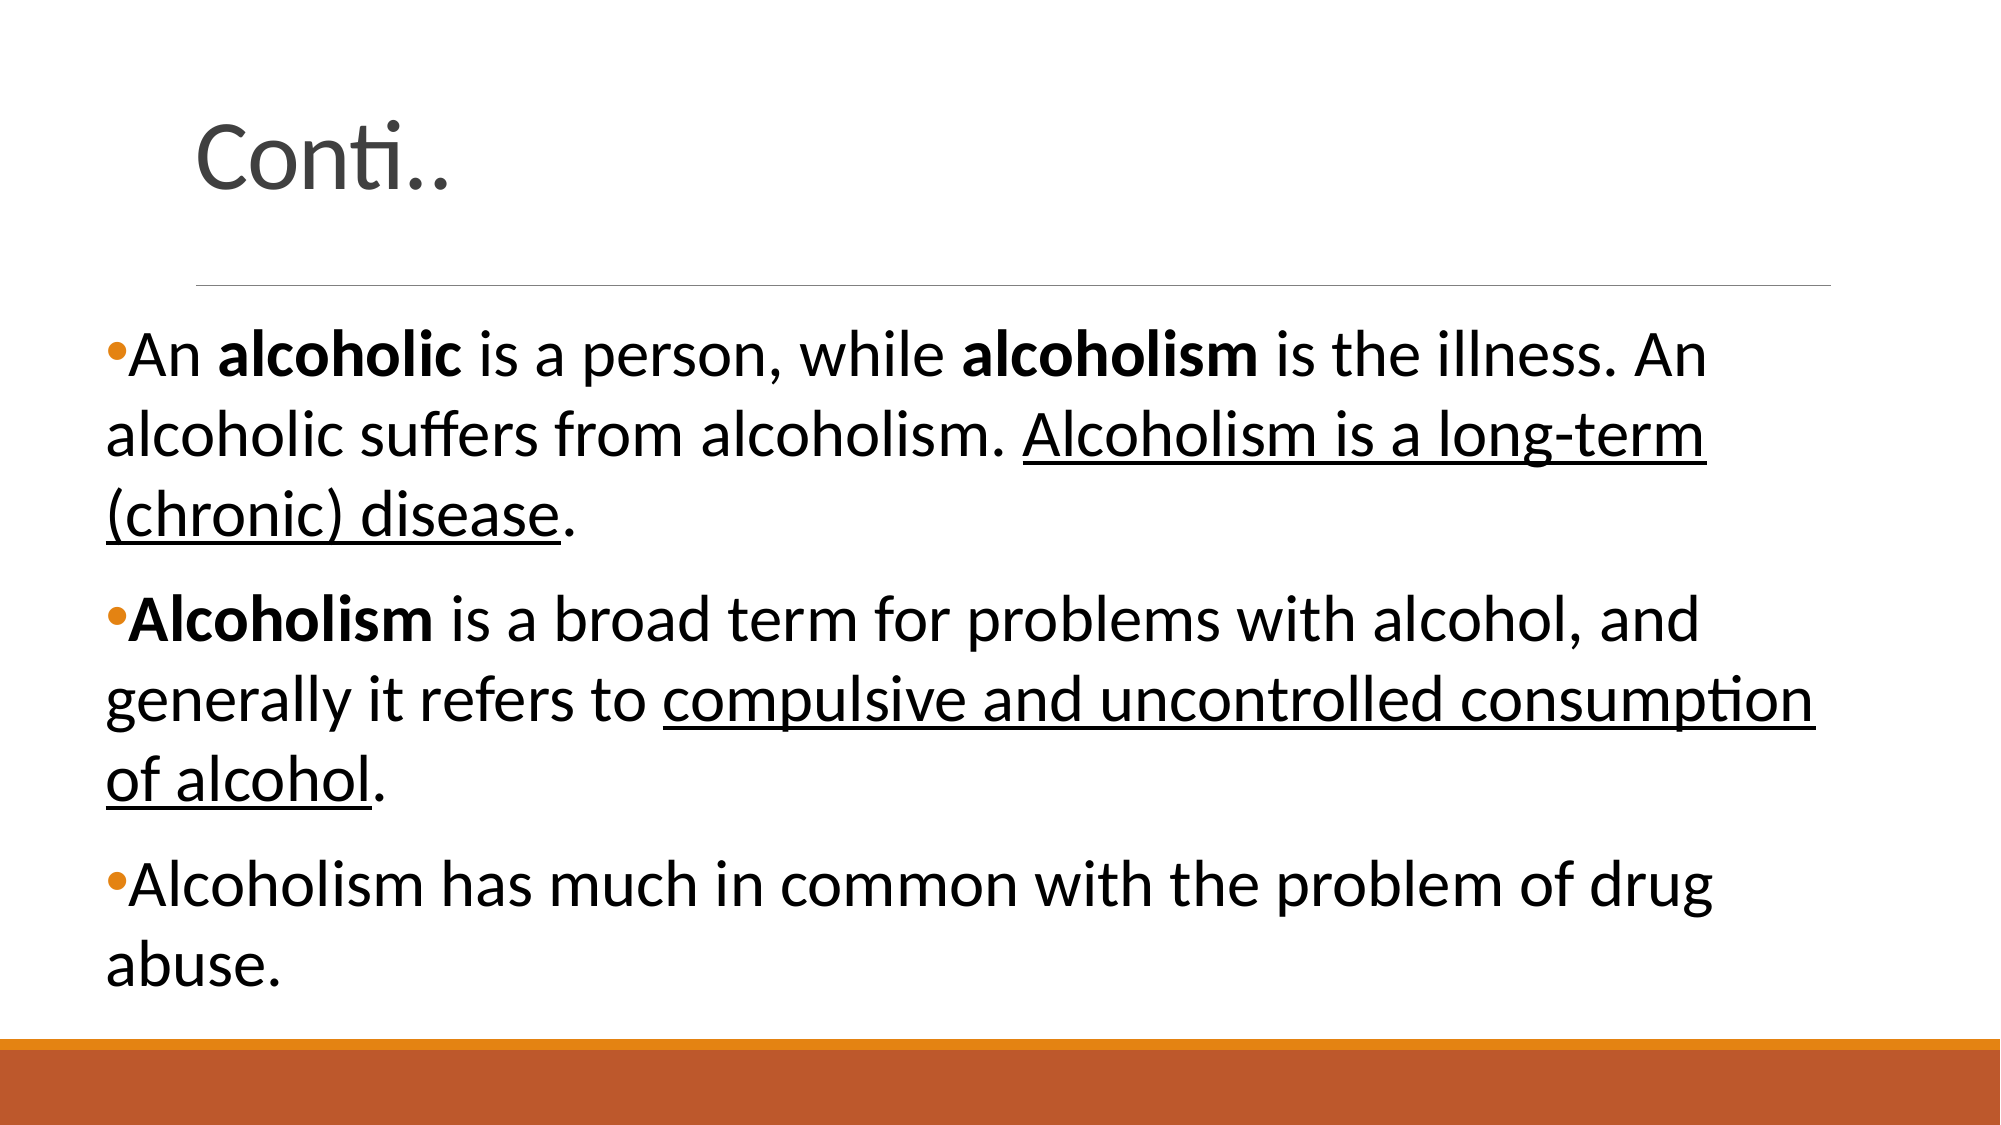

# Conti..
An alcoholic is a person, while alcoholism is the illness. An alcoholic suffers from alcoholism. Alcoholism is a long-term (chronic) disease.
Alcoholism is a broad term for problems with alcohol, and generally it refers to compulsive and uncontrolled consumption of alcohol.
Alcoholism has much in common with the problem of drug abuse.